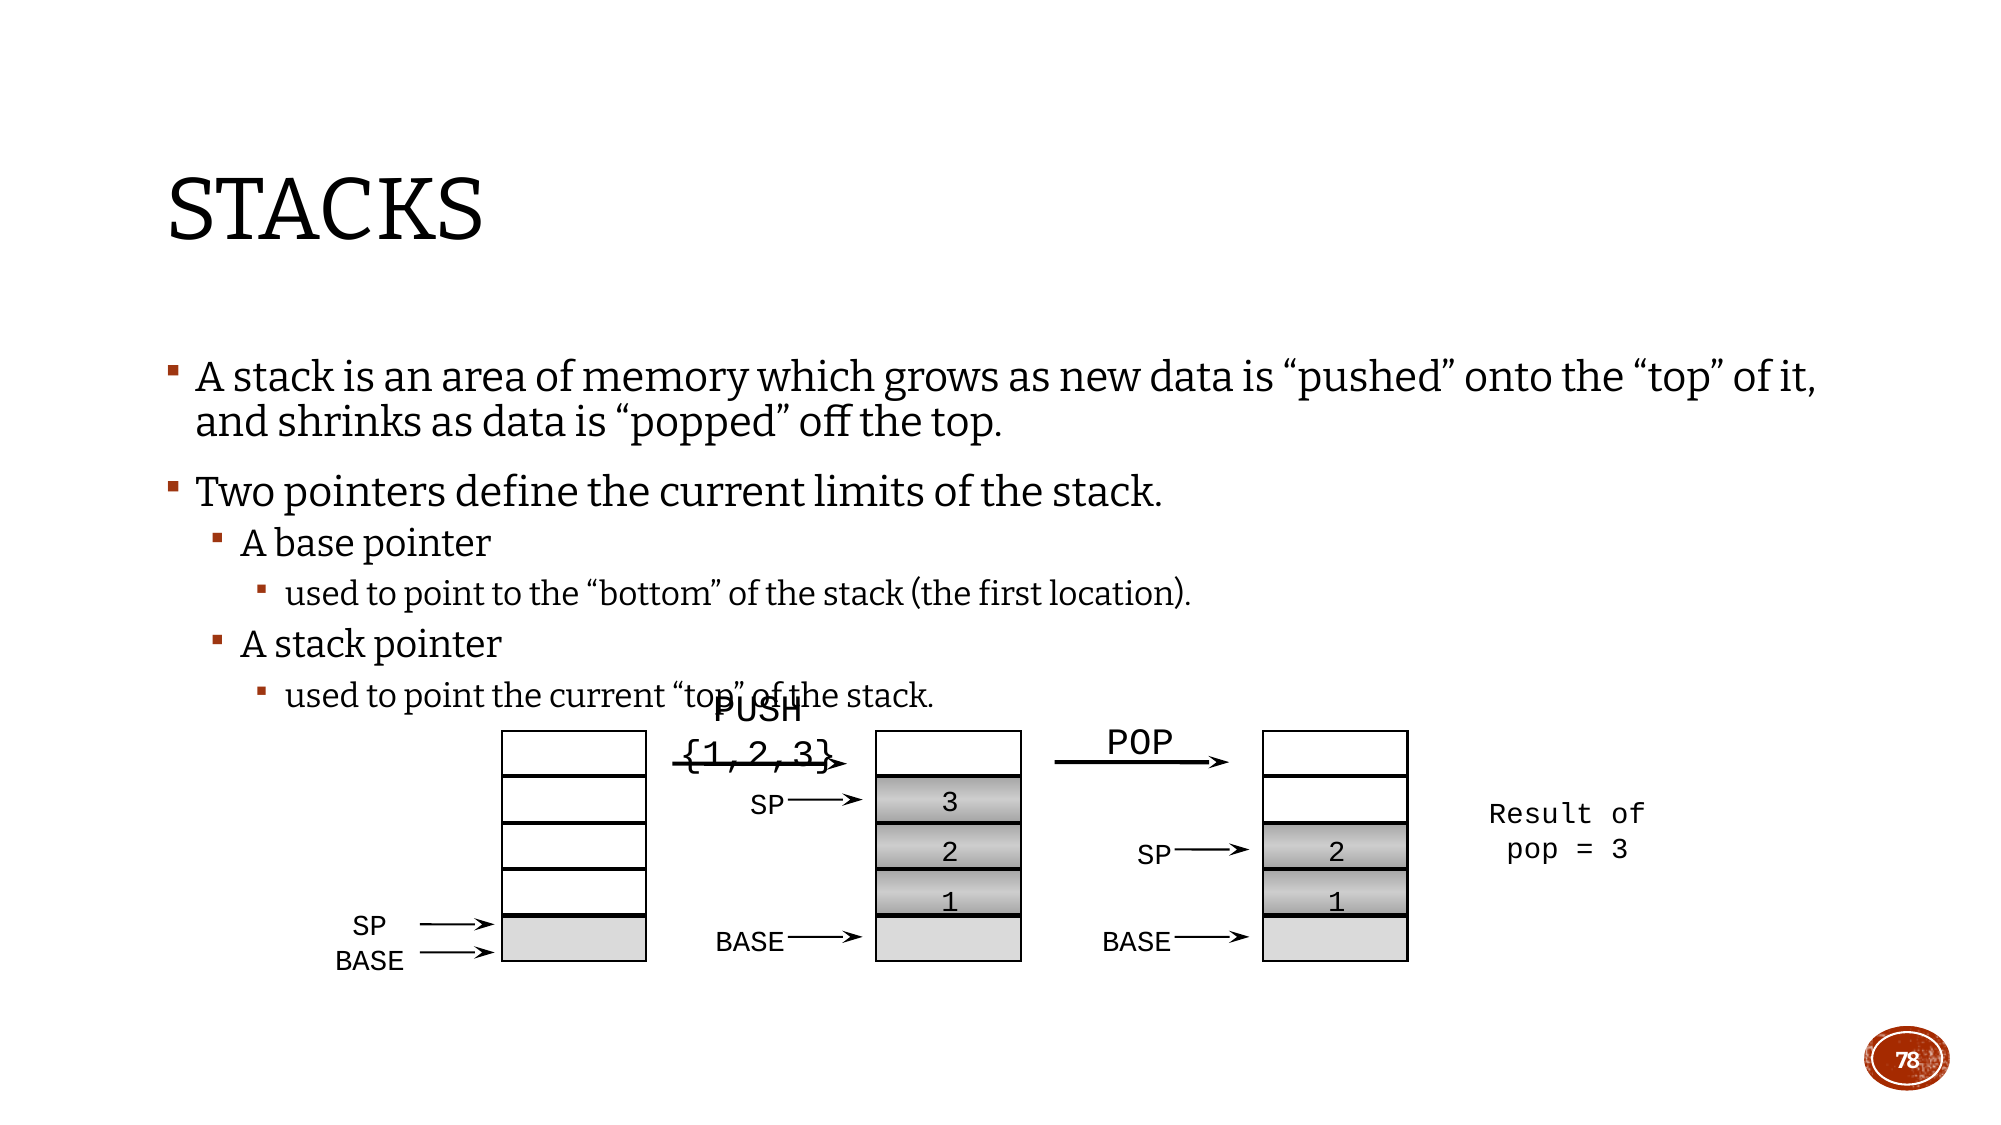

# Stacks
A stack is an area of memory which grows as new data is “pushed” onto the “top” of it, and shrinks as data is “popped” off the top.
Two pointers define the current limits of the stack.
A base pointer
used to point to the “bottom” of the stack (the first location).
A stack pointer
used to point the current “top” of the stack.
PUSH {1,2,3}

POP

3

2

1

SP

BASE

Result of pop = 3

2
SP

1
SP
BASE
BASE

78